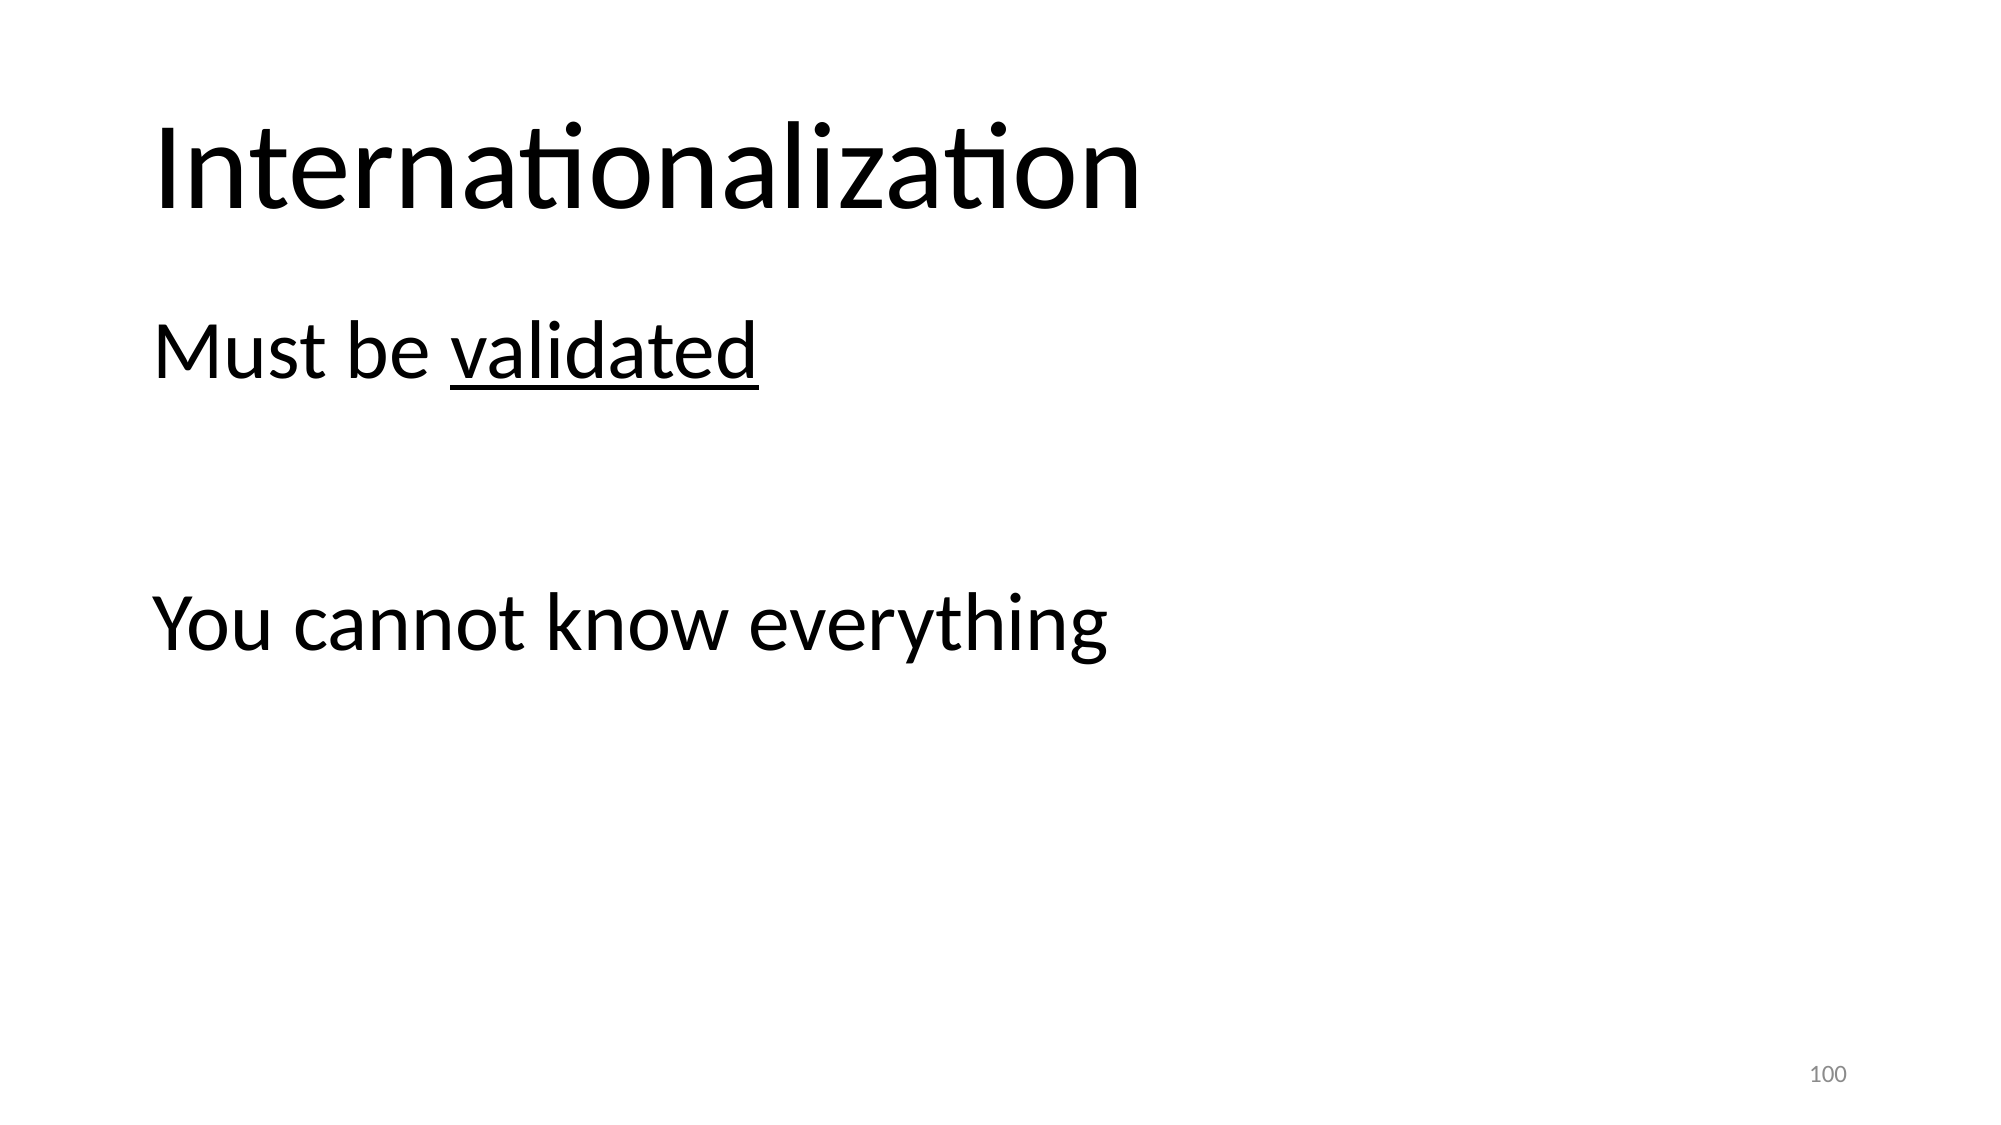

# Internationalization
Must be validated

You cannot know everything
100